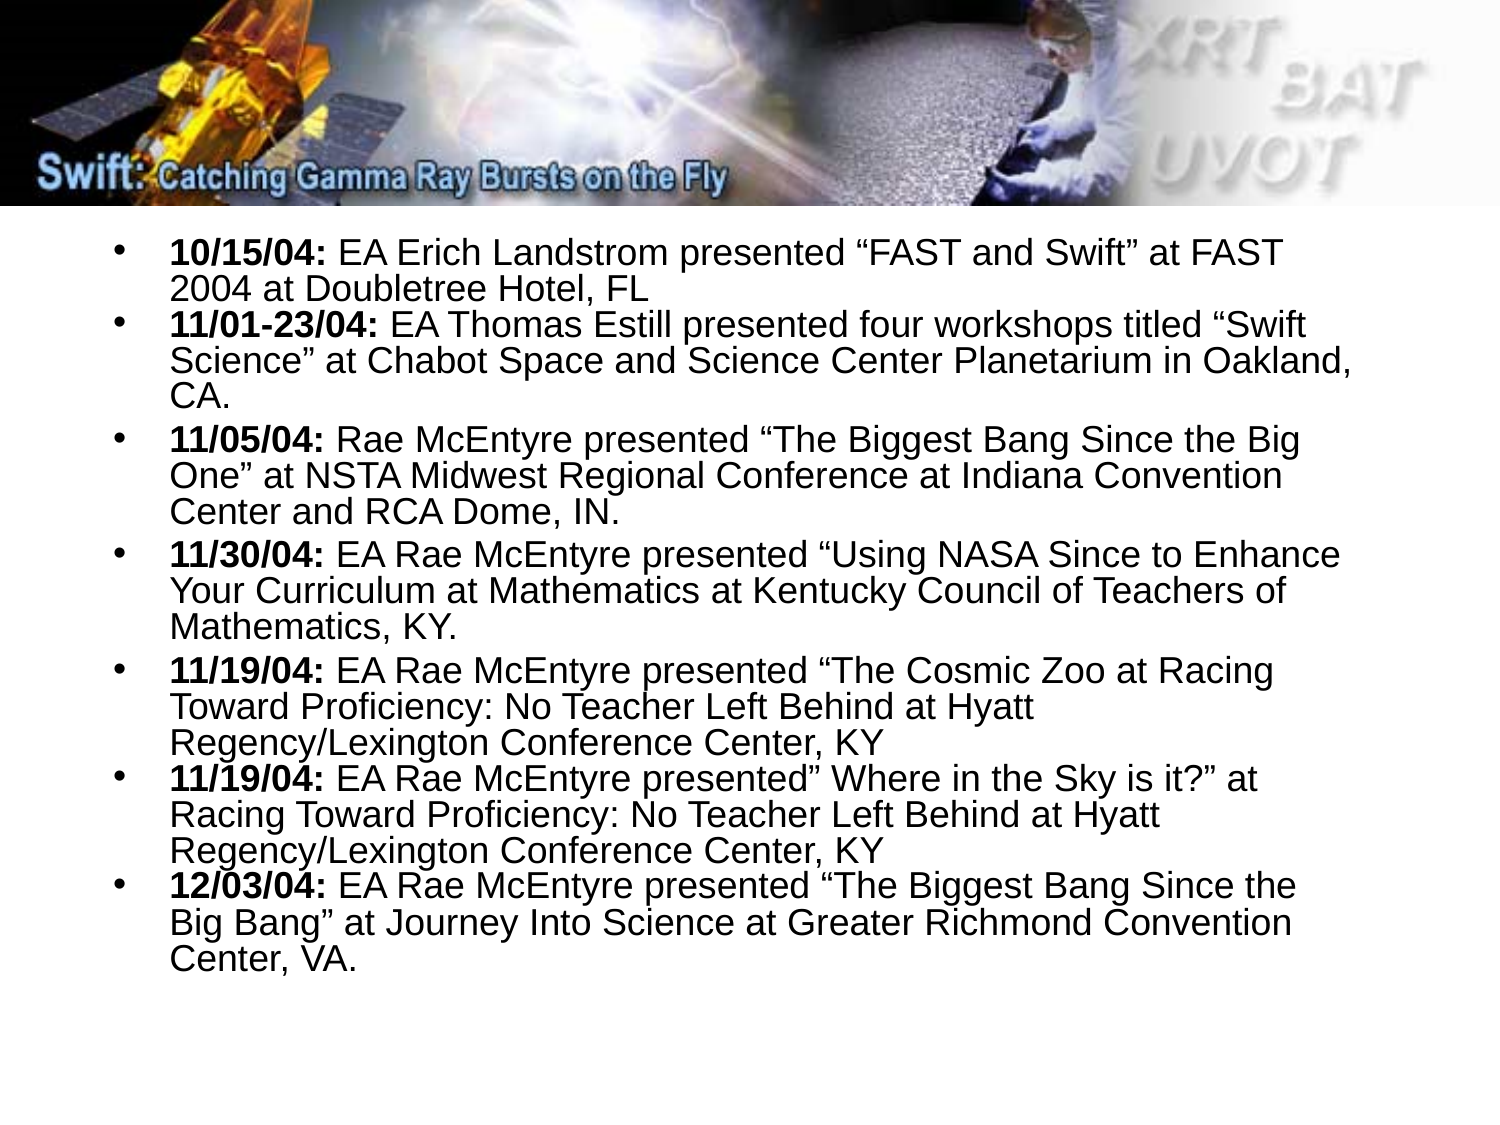

10/15/04: EA Erich Landstrom presented “FAST and Swift” at FAST 2004 at Doubletree Hotel, FL
11/01-23/04: EA Thomas Estill presented four workshops titled “Swift Science” at Chabot Space and Science Center Planetarium in Oakland, CA.
11/05/04: Rae McEntyre presented “The Biggest Bang Since the Big One” at NSTA Midwest Regional Conference at Indiana Convention Center and RCA Dome, IN.
11/30/04: EA Rae McEntyre presented “Using NASA Since to Enhance Your Curriculum at Mathematics at Kentucky Council of Teachers of Mathematics, KY.
11/19/04: EA Rae McEntyre presented “The Cosmic Zoo at Racing Toward Proficiency: No Teacher Left Behind at Hyatt Regency/Lexington Conference Center, KY
11/19/04: EA Rae McEntyre presented” Where in the Sky is it?” at Racing Toward Proficiency: No Teacher Left Behind at Hyatt Regency/Lexington Conference Center, KY
12/03/04: EA Rae McEntyre presented “The Biggest Bang Since the Big Bang” at Journey Into Science at Greater Richmond Convention Center, VA.